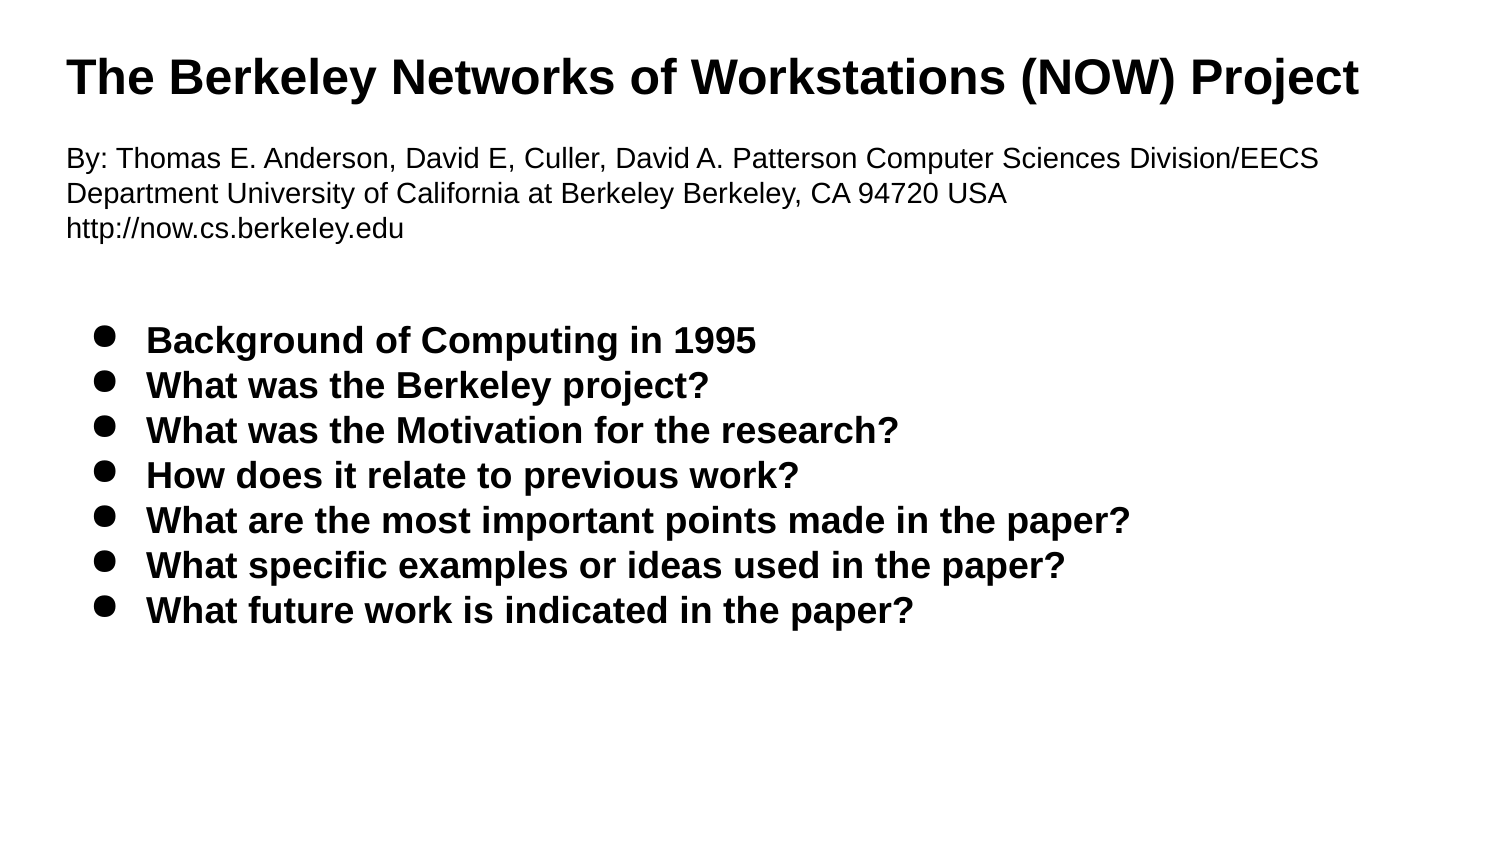

# The Berkeley Networks of Workstations (NOW) Project

By: Thomas E. Anderson, David E, Culler, David A. Patterson Computer Sciences Division/EECS Department University of California at Berkeley Berkeley, CA 94720 USA
http://now.cs.berkeIey.edu
Background of Computing in 1995
What was the Berkeley project?
What was the Motivation for the research?
How does it relate to previous work?
What are the most important points made in the paper?
What specific examples or ideas used in the paper?
What future work is indicated in the paper?